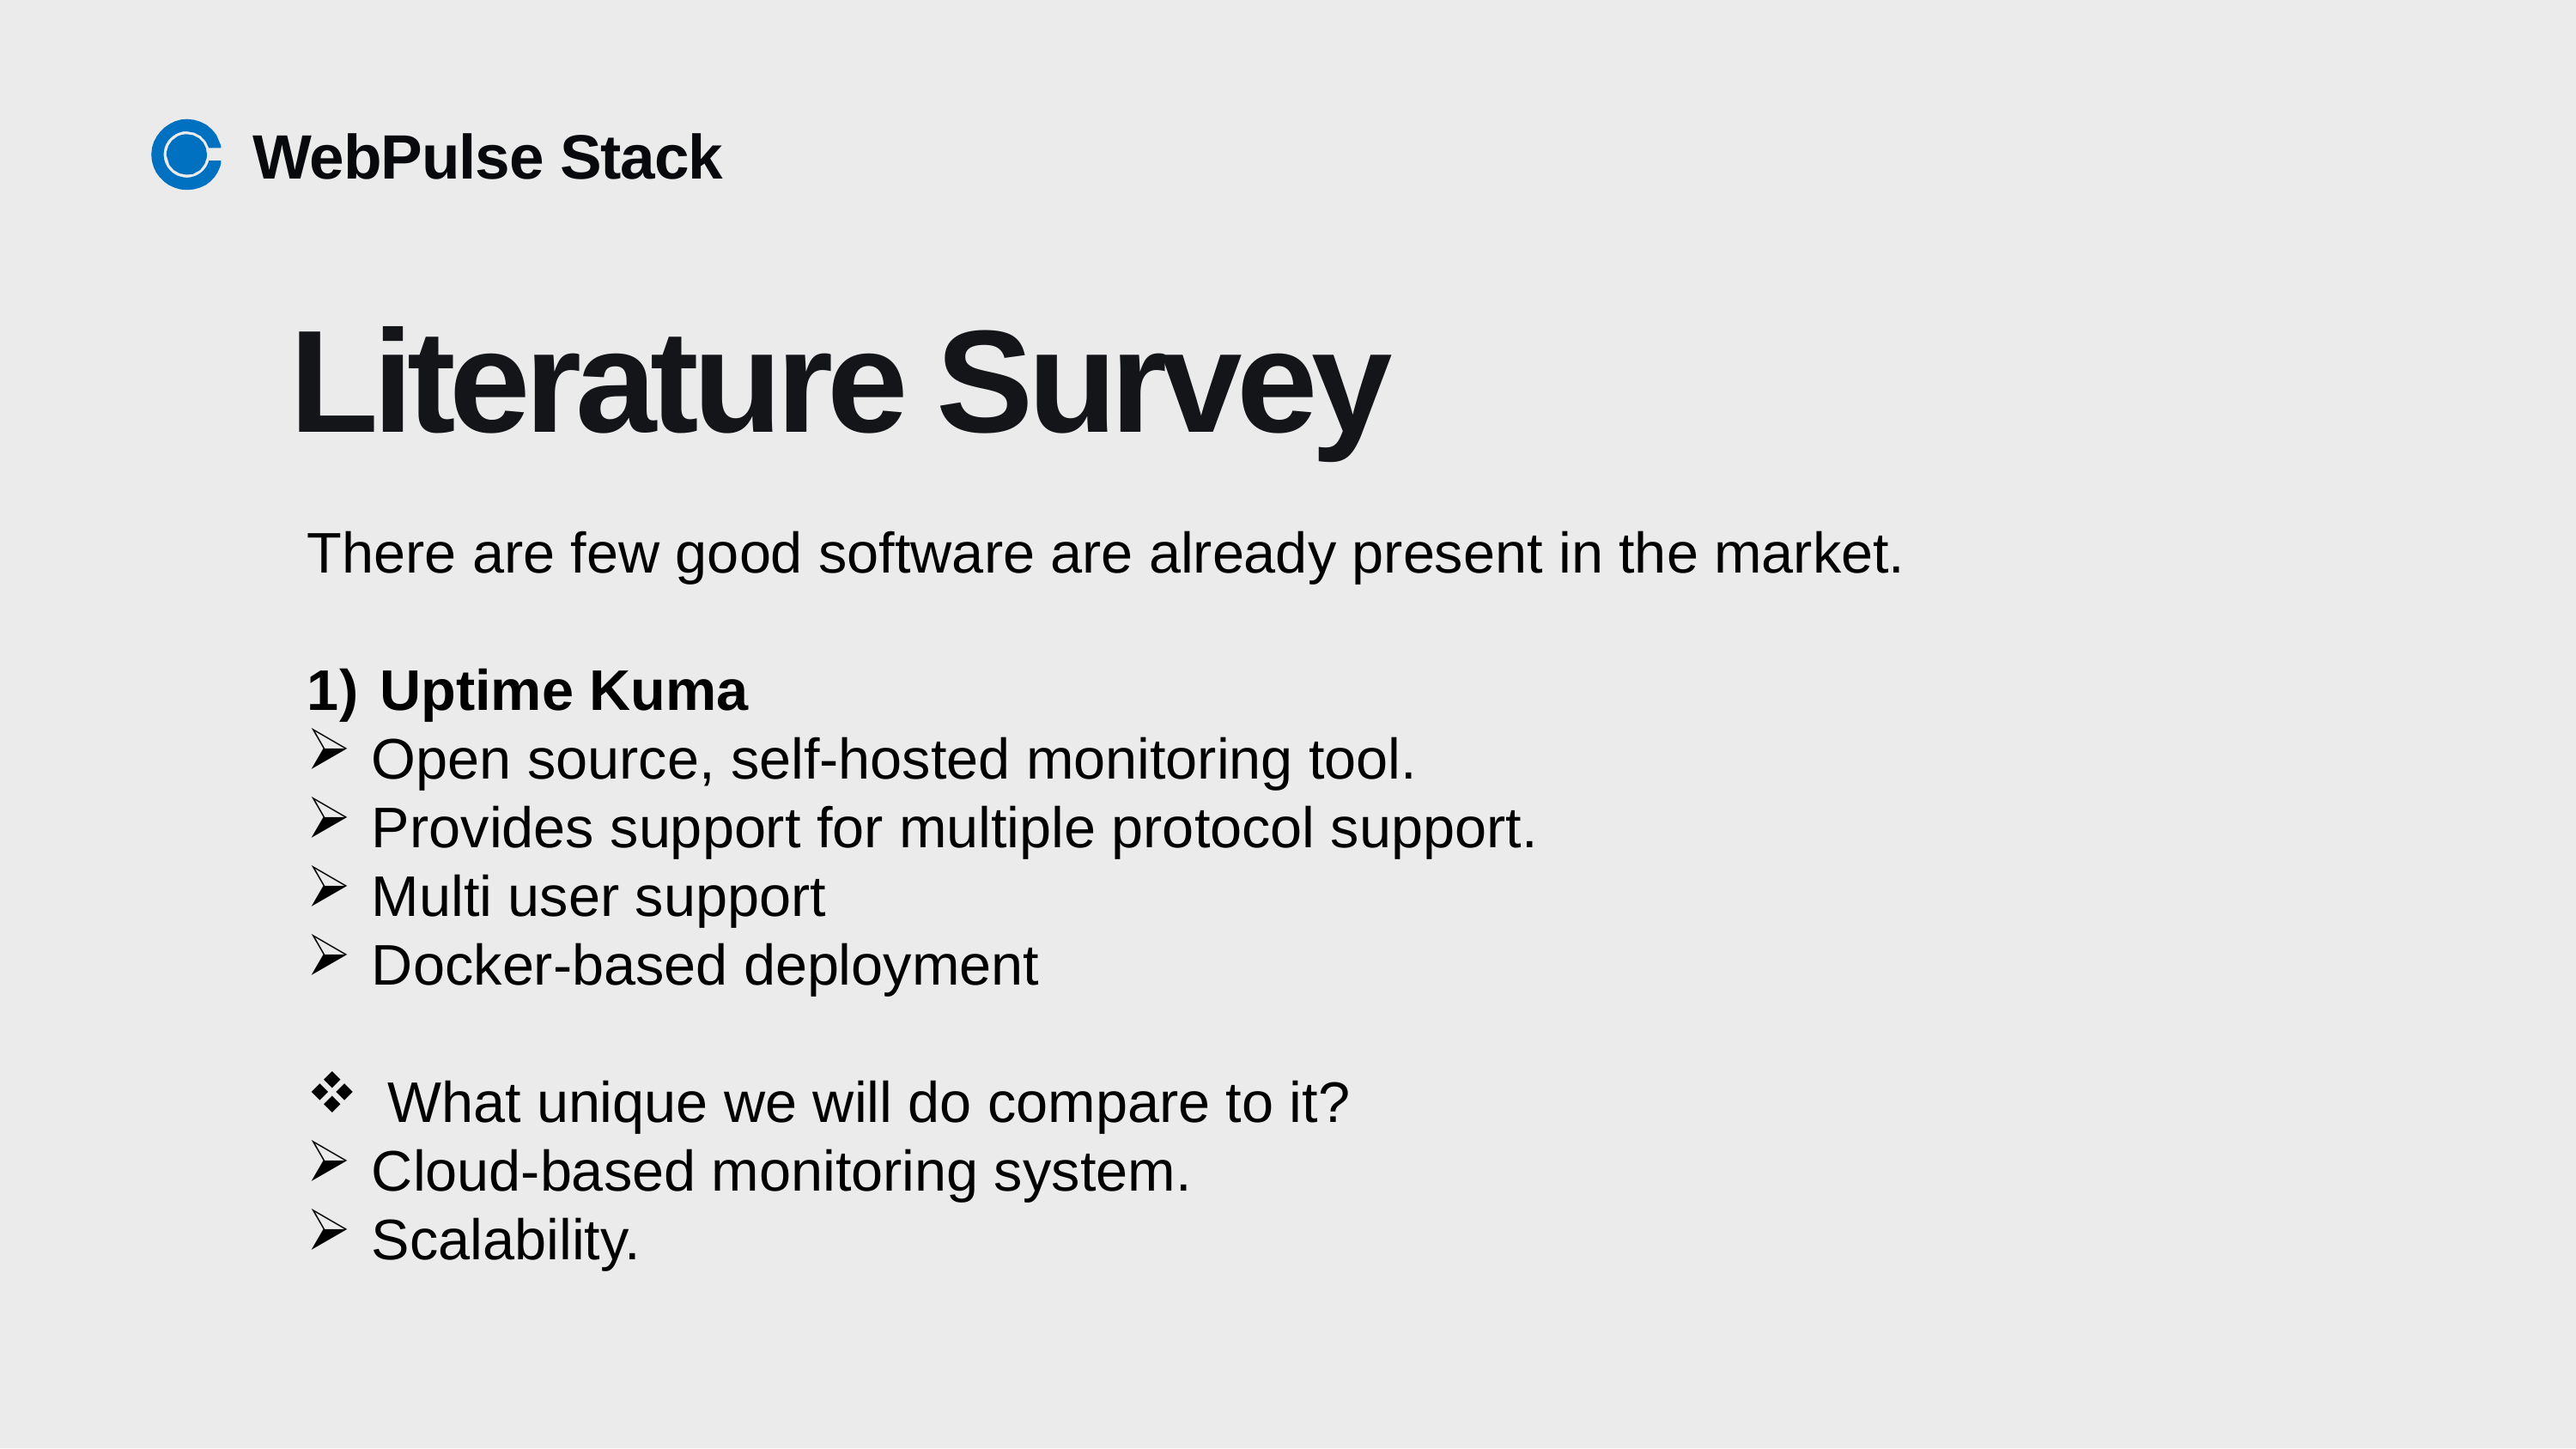

# WebPulse Stack

Literature Survey
There are few good software are already present in the market.

Uptime Kuma
Open source, self-hosted monitoring tool.
Provides support for multiple protocol support.
Multi user support
Docker-based deployment

 What unique we will do compare to it?
Cloud-based monitoring system.
Scalability.